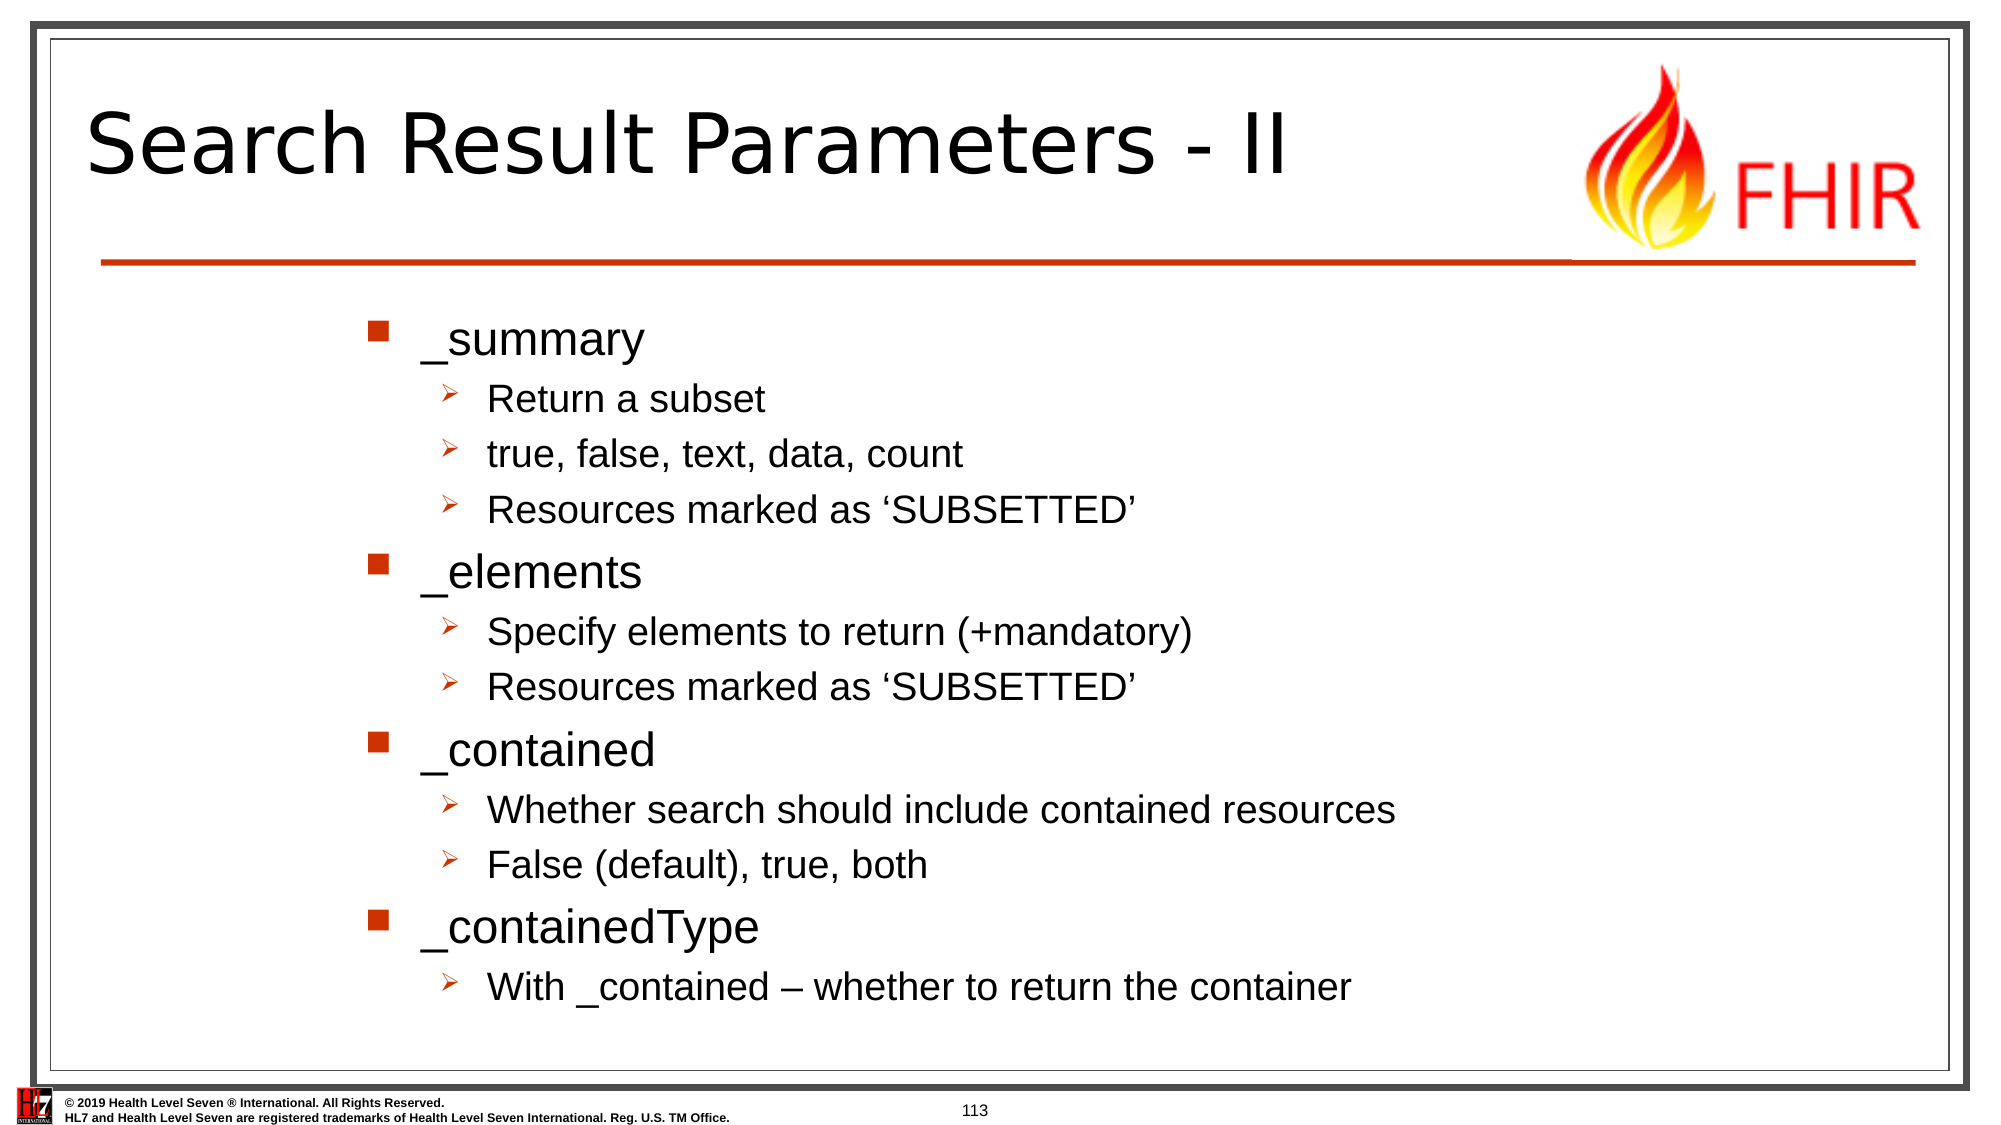

# Search Result Parameters - II
_summary
Return a subset
true, false, text, data, count
Resources marked as ‘SUBSETTED’
_elements
Specify elements to return (+mandatory)
Resources marked as ‘SUBSETTED’
_contained
Whether search should include contained resources
False (default), true, both
_containedType
With _contained – whether to return the container